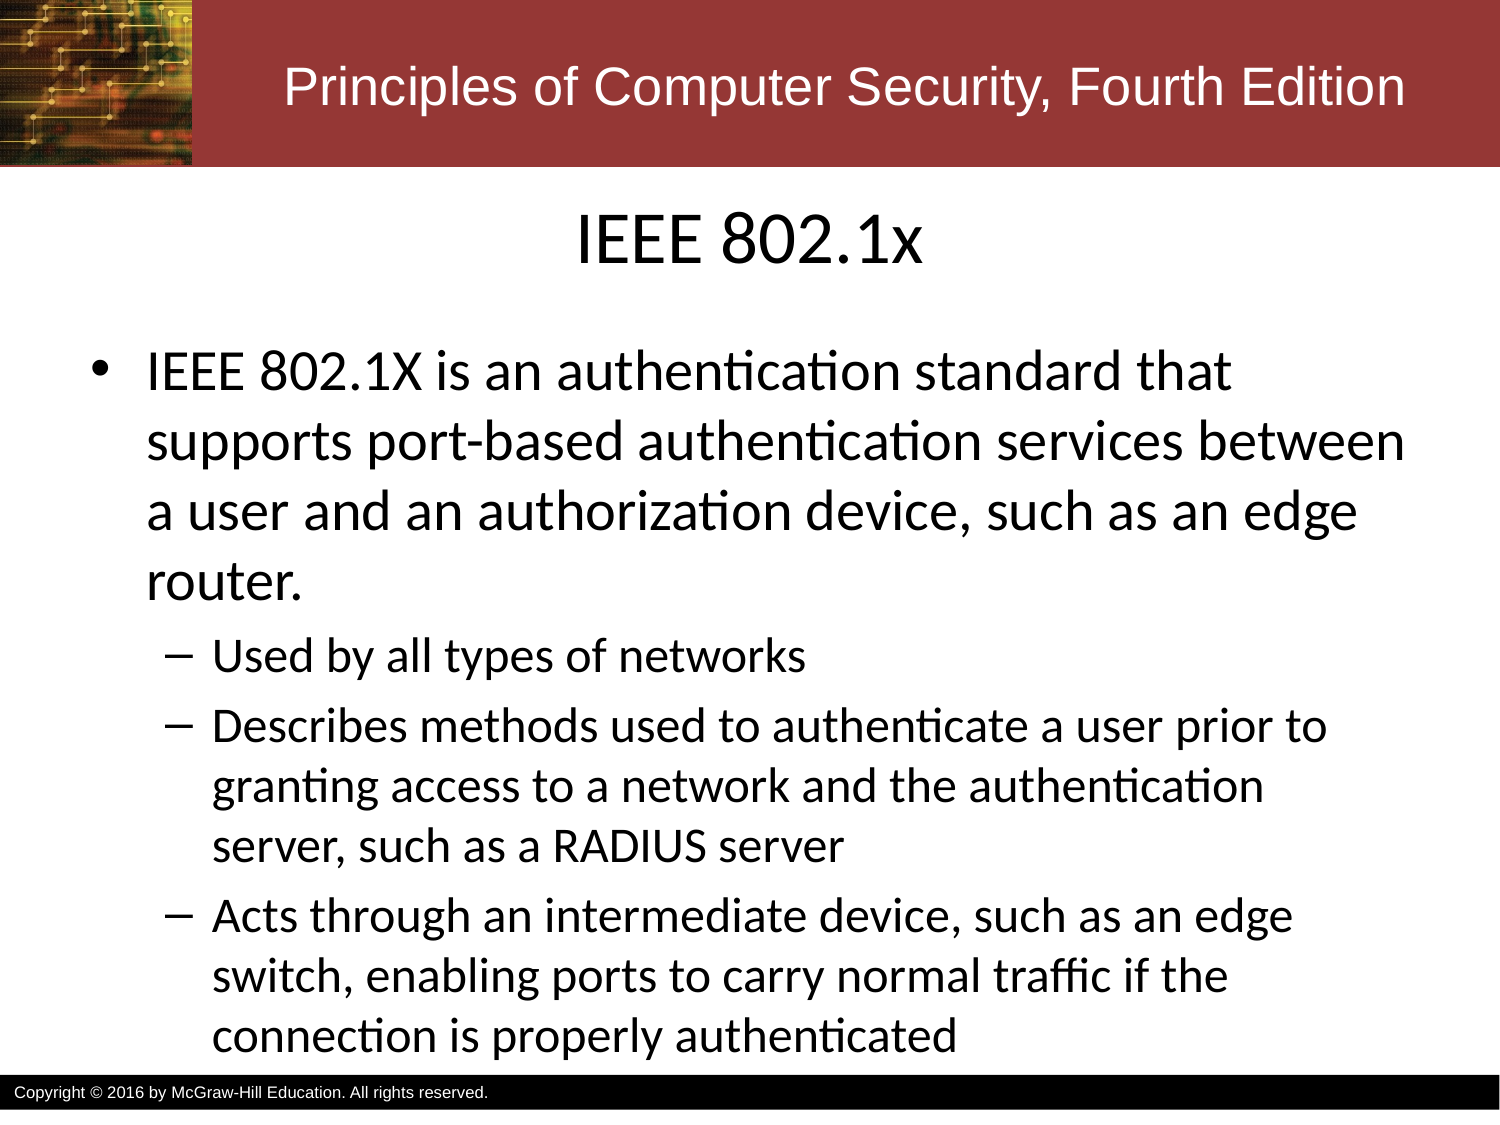

# IEEE 802.1x
IEEE 802.1X is an authentication standard that supports port-based authentication services between a user and an authorization device, such as an edge router.
Used by all types of networks
Describes methods used to authenticate a user prior to granting access to a network and the authentication server, such as a RADIUS server
Acts through an intermediate device, such as an edge switch, enabling ports to carry normal traffic if the connection is properly authenticated